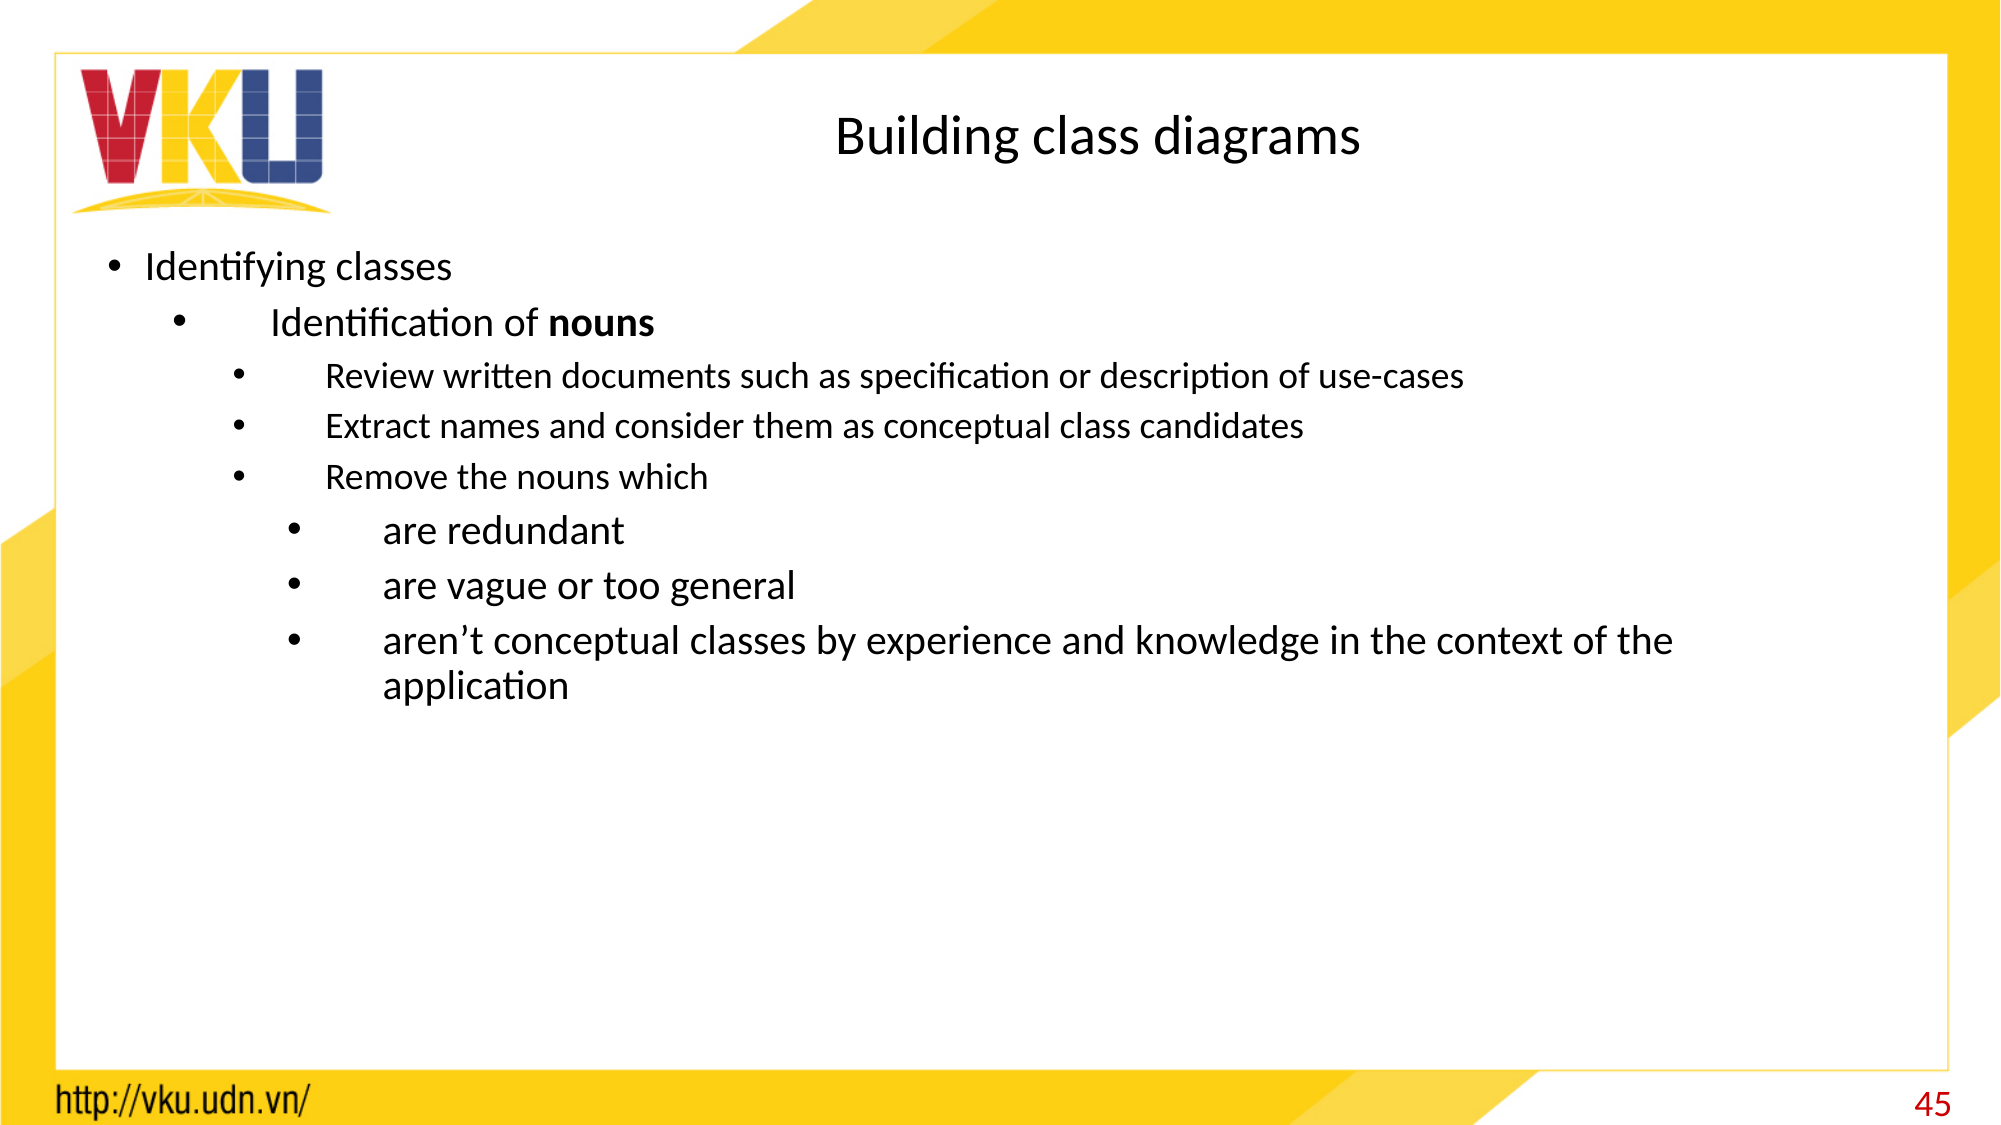

# Building class diagrams
Identifying classes
Identification of nouns
Review written documents such as specification or description of use-cases
Extract names and consider them as conceptual class candidates
Remove the nouns which
are redundant
are vague or too general
aren’t conceptual classes by experience and knowledge in the context of the application
45